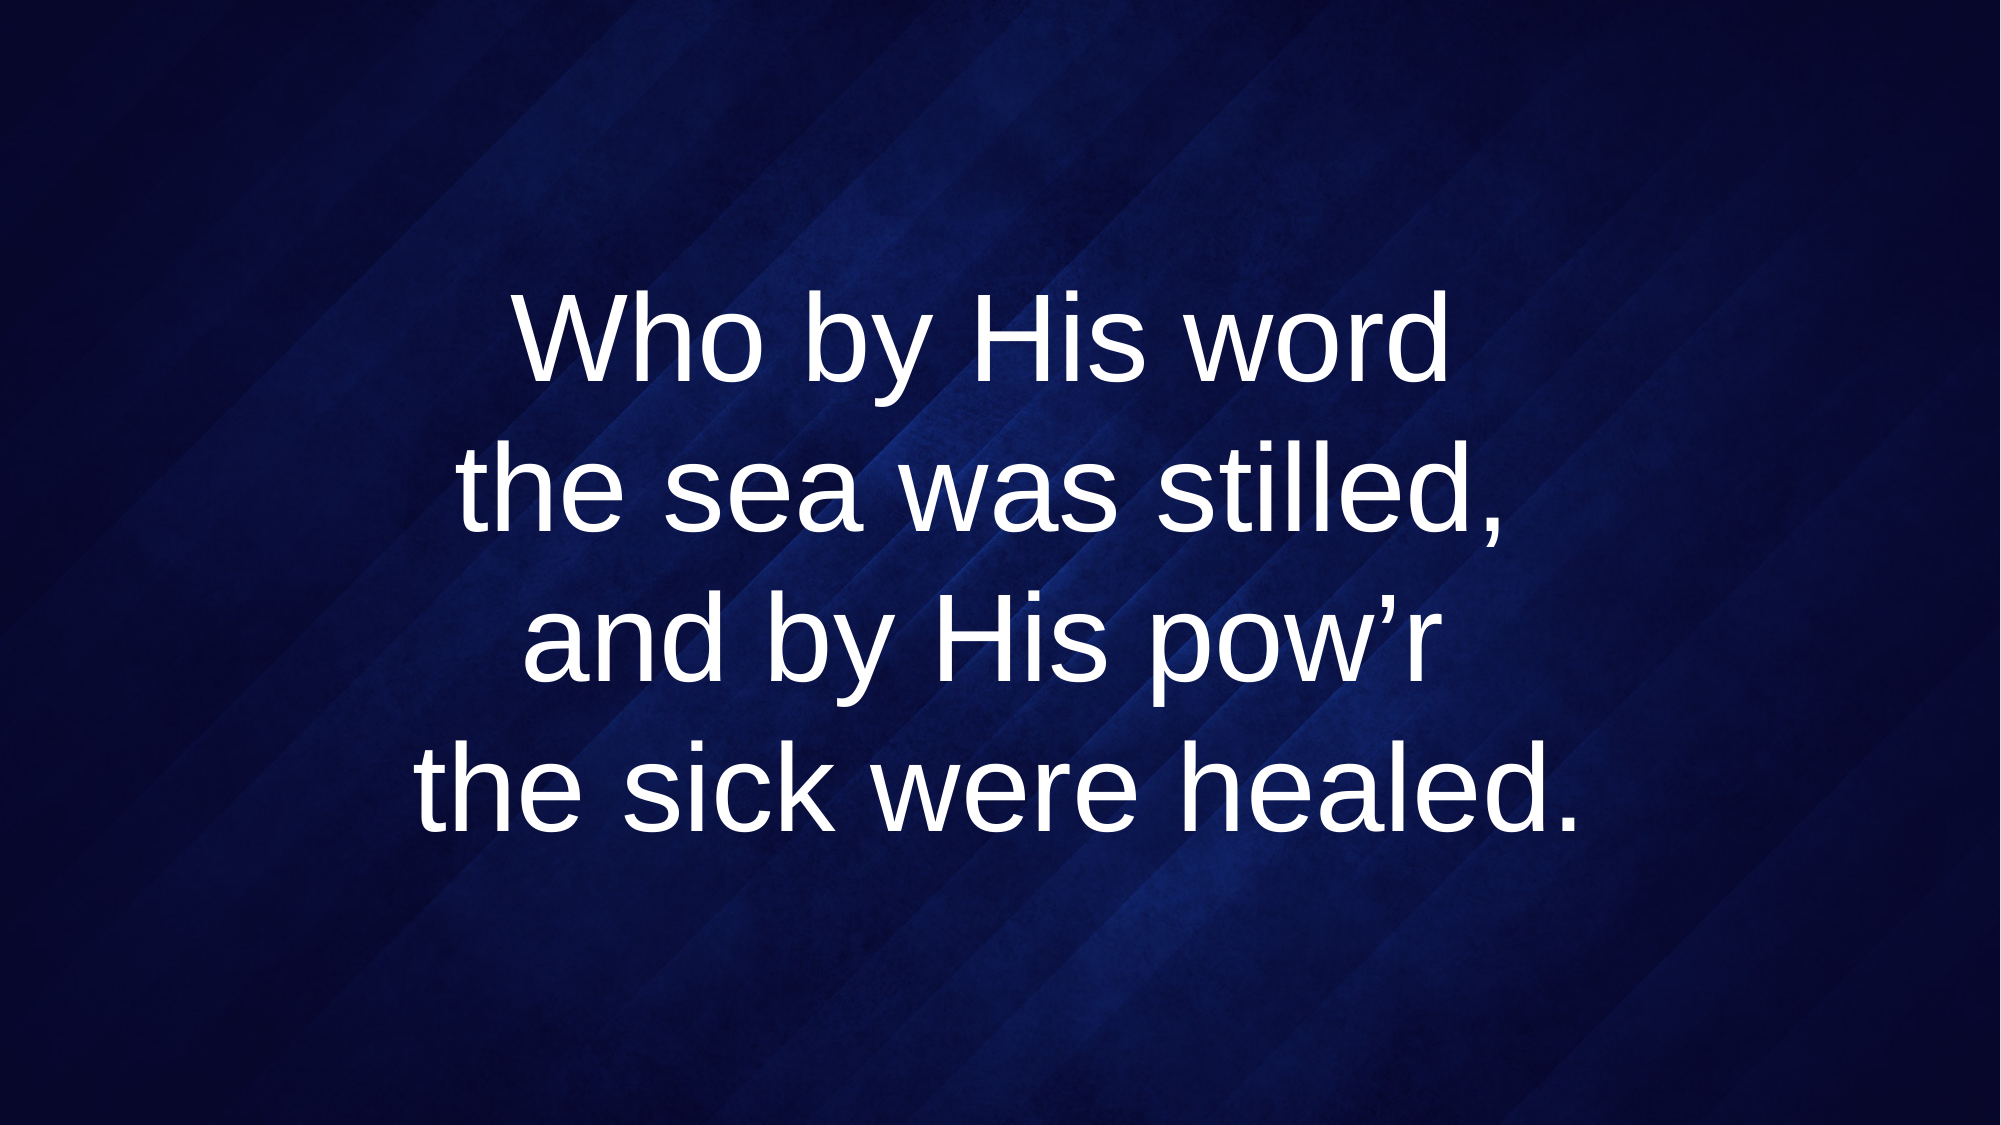

# Who by His word the sea was stilled, and by His pow’r the sick were healed.